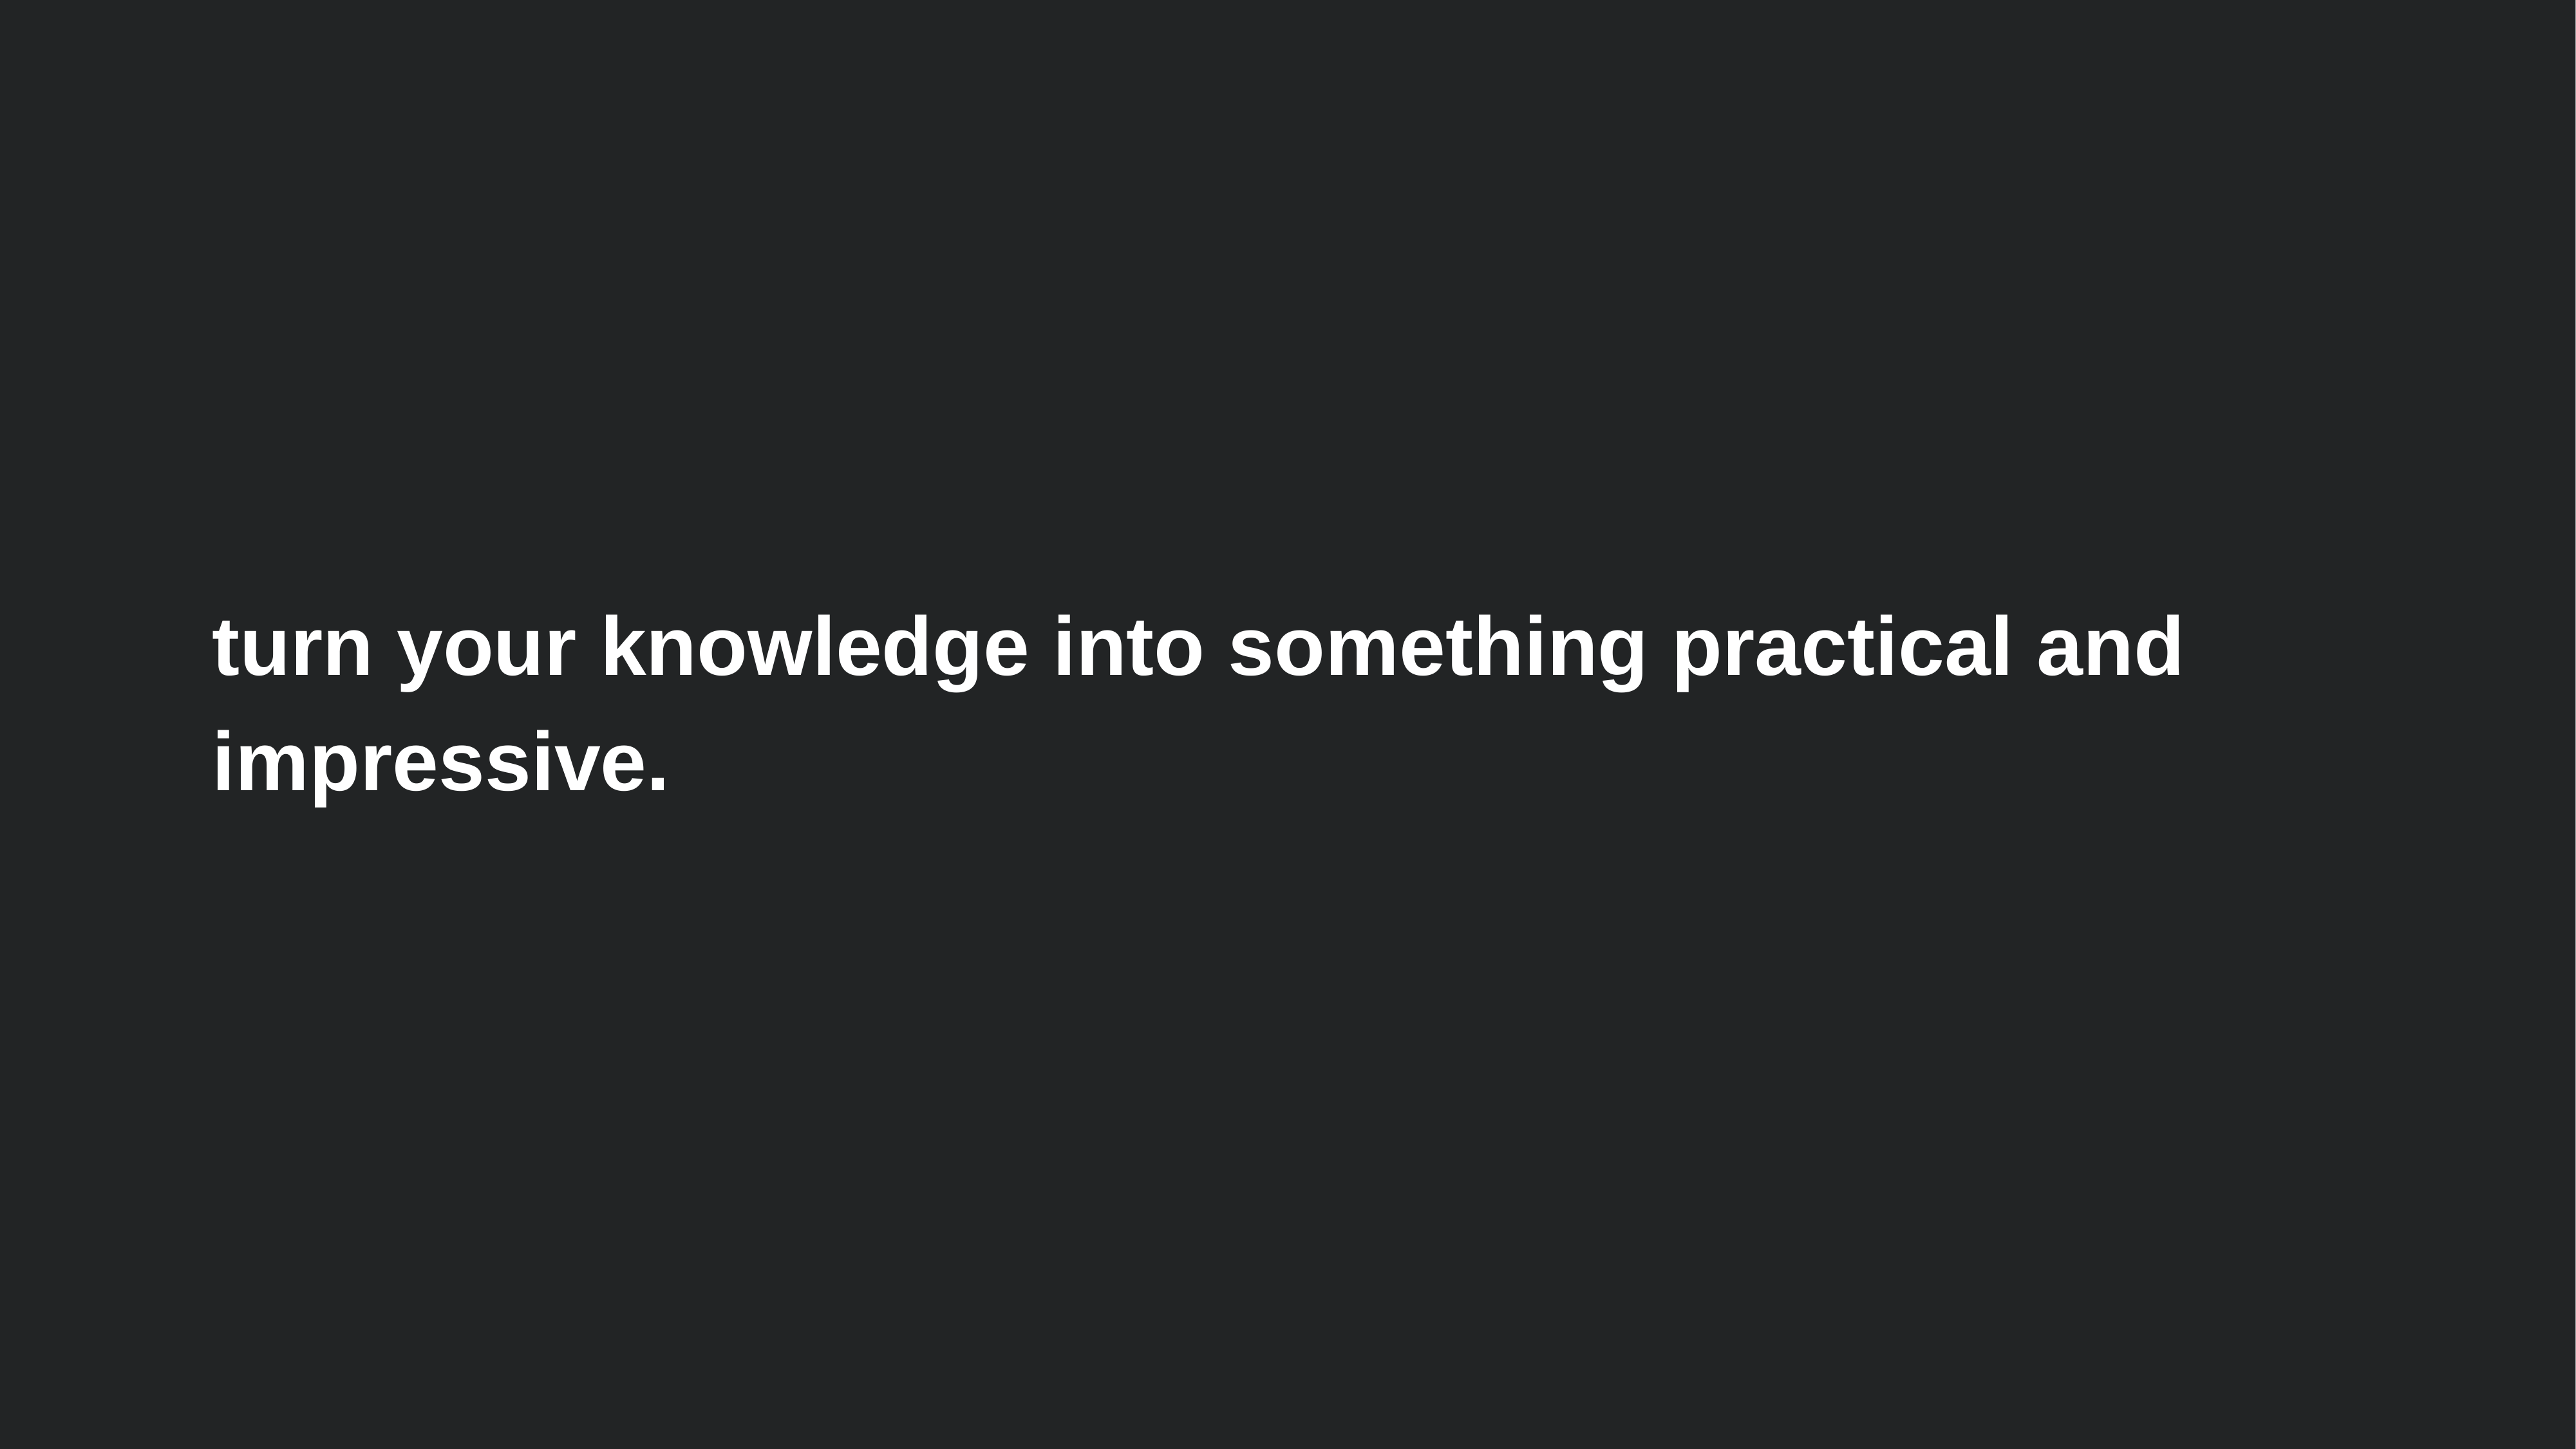

turn your knowledge into something practical and impressive.